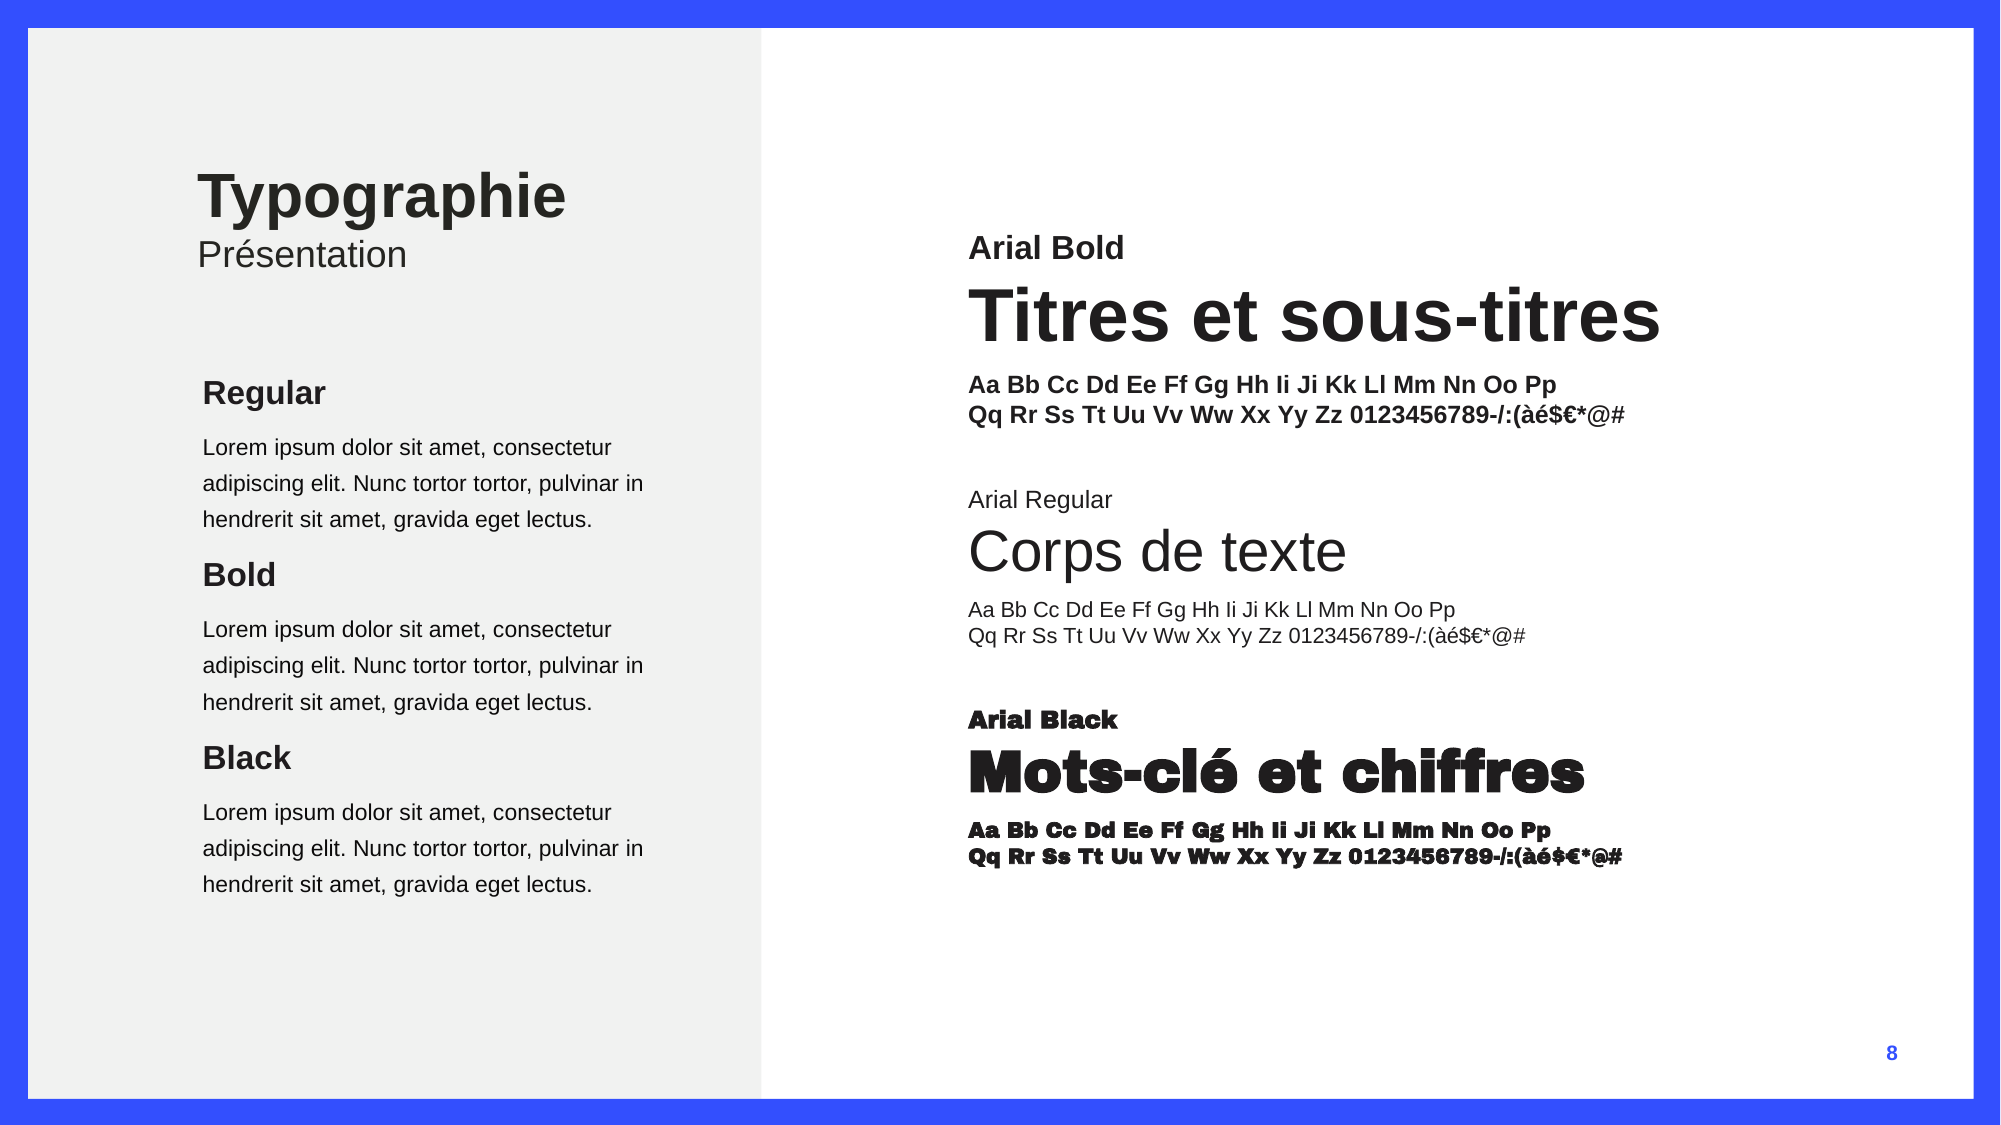

# Typographie Présentation
Arial Bold
Titres et sous-titres
Aa Bb Cc Dd Ee Ff Gg Hh Ii Ji Kk Ll Mm Nn Oo Pp
Qq Rr Ss Tt Uu Vv Ww Xx Yy Zz 0123456789-/:(àé$€*@#

Arial Regular
Corps de texte
Aa Bb Cc Dd Ee Ff Gg Hh Ii Ji Kk Ll Mm Nn Oo Pp
Qq Rr Ss Tt Uu Vv Ww Xx Yy Zz 0123456789-/:(àé$€*@#

Arial Black
Mots-clé et chiffres
Aa Bb Cc Dd Ee Ff Gg Hh Ii Ji Kk Ll Mm Nn Oo Pp
Qq Rr Ss Tt Uu Vv Ww Xx Yy Zz 0123456789-/:(àé$€*@#

Regular
Lorem ipsum dolor sit amet, consectetur adipiscing elit. Nunc tortor tortor, pulvinar in hendrerit sit amet, gravida eget lectus.
Bold
Lorem ipsum dolor sit amet, consectetur adipiscing elit. Nunc tortor tortor, pulvinar in hendrerit sit amet, gravida eget lectus.
Black
Lorem ipsum dolor sit amet, consectetur adipiscing elit. Nunc tortor tortor, pulvinar in hendrerit sit amet, gravida eget lectus.

8